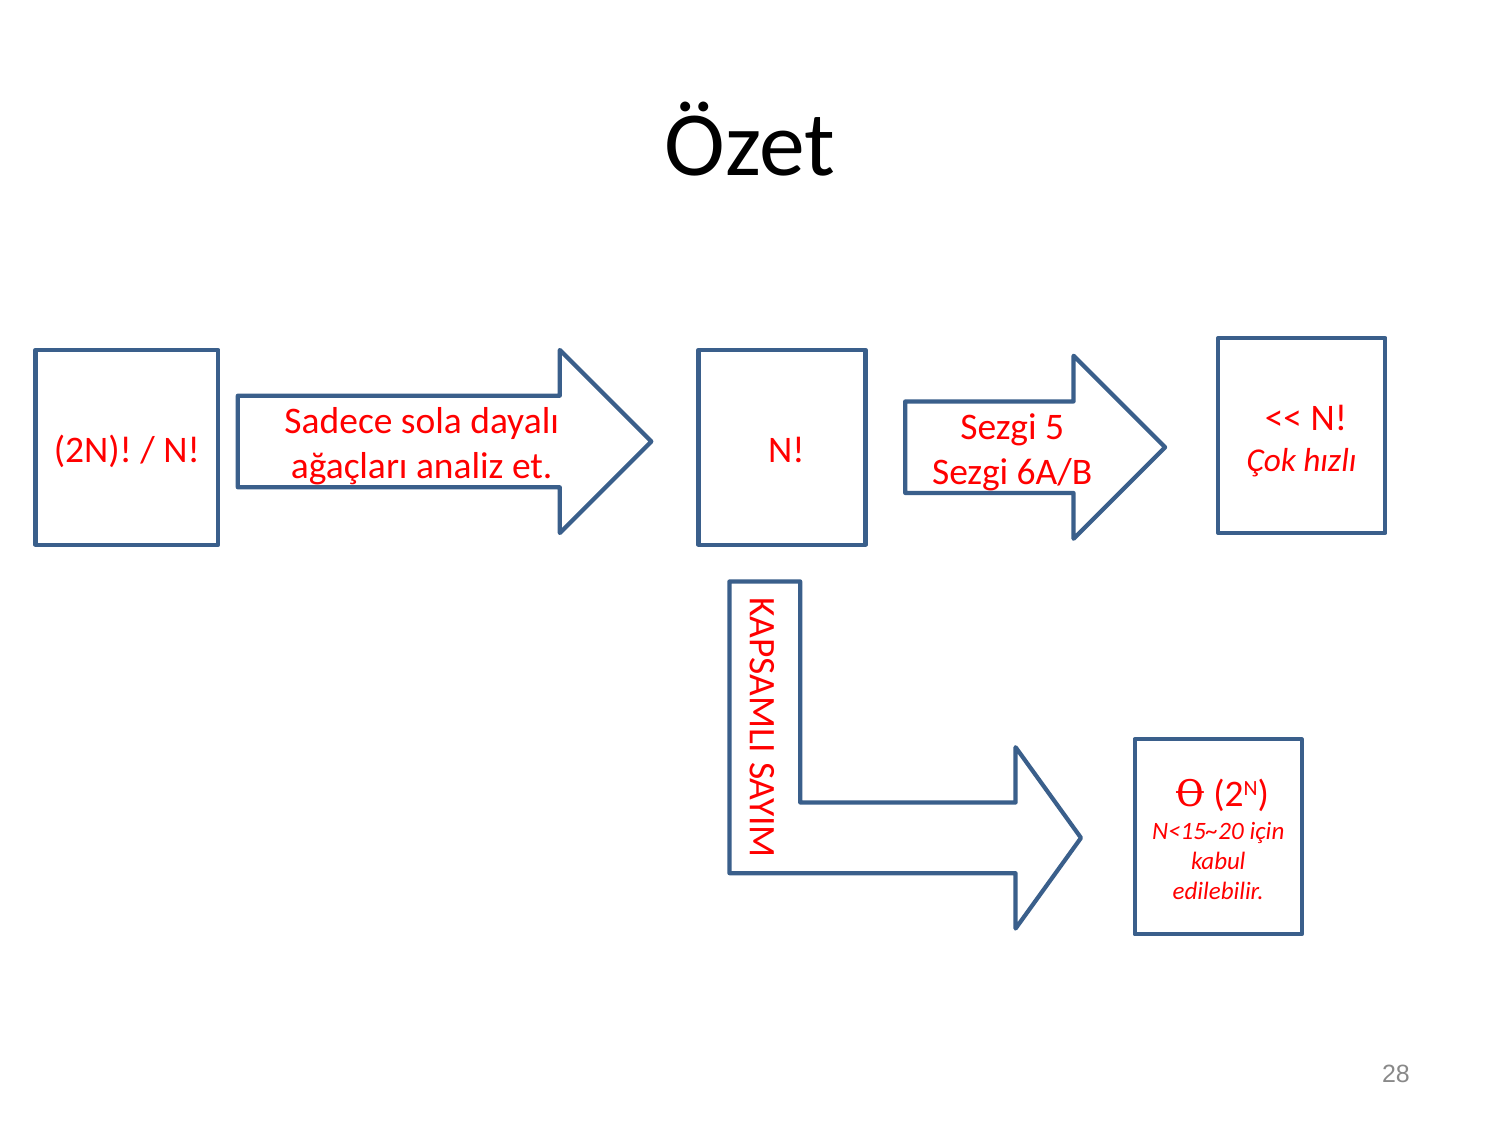

# Özet
 << N!
Çok hızlı
(2N)! / N!
Sadece sola dayalı ağaçları analiz et.
 N!
Sezgi 5
Sezgi 6A/B
KAPSAMLI SAYIM
 Ꝋ (2N)
N<15~20 için kabul edilebilir.
28